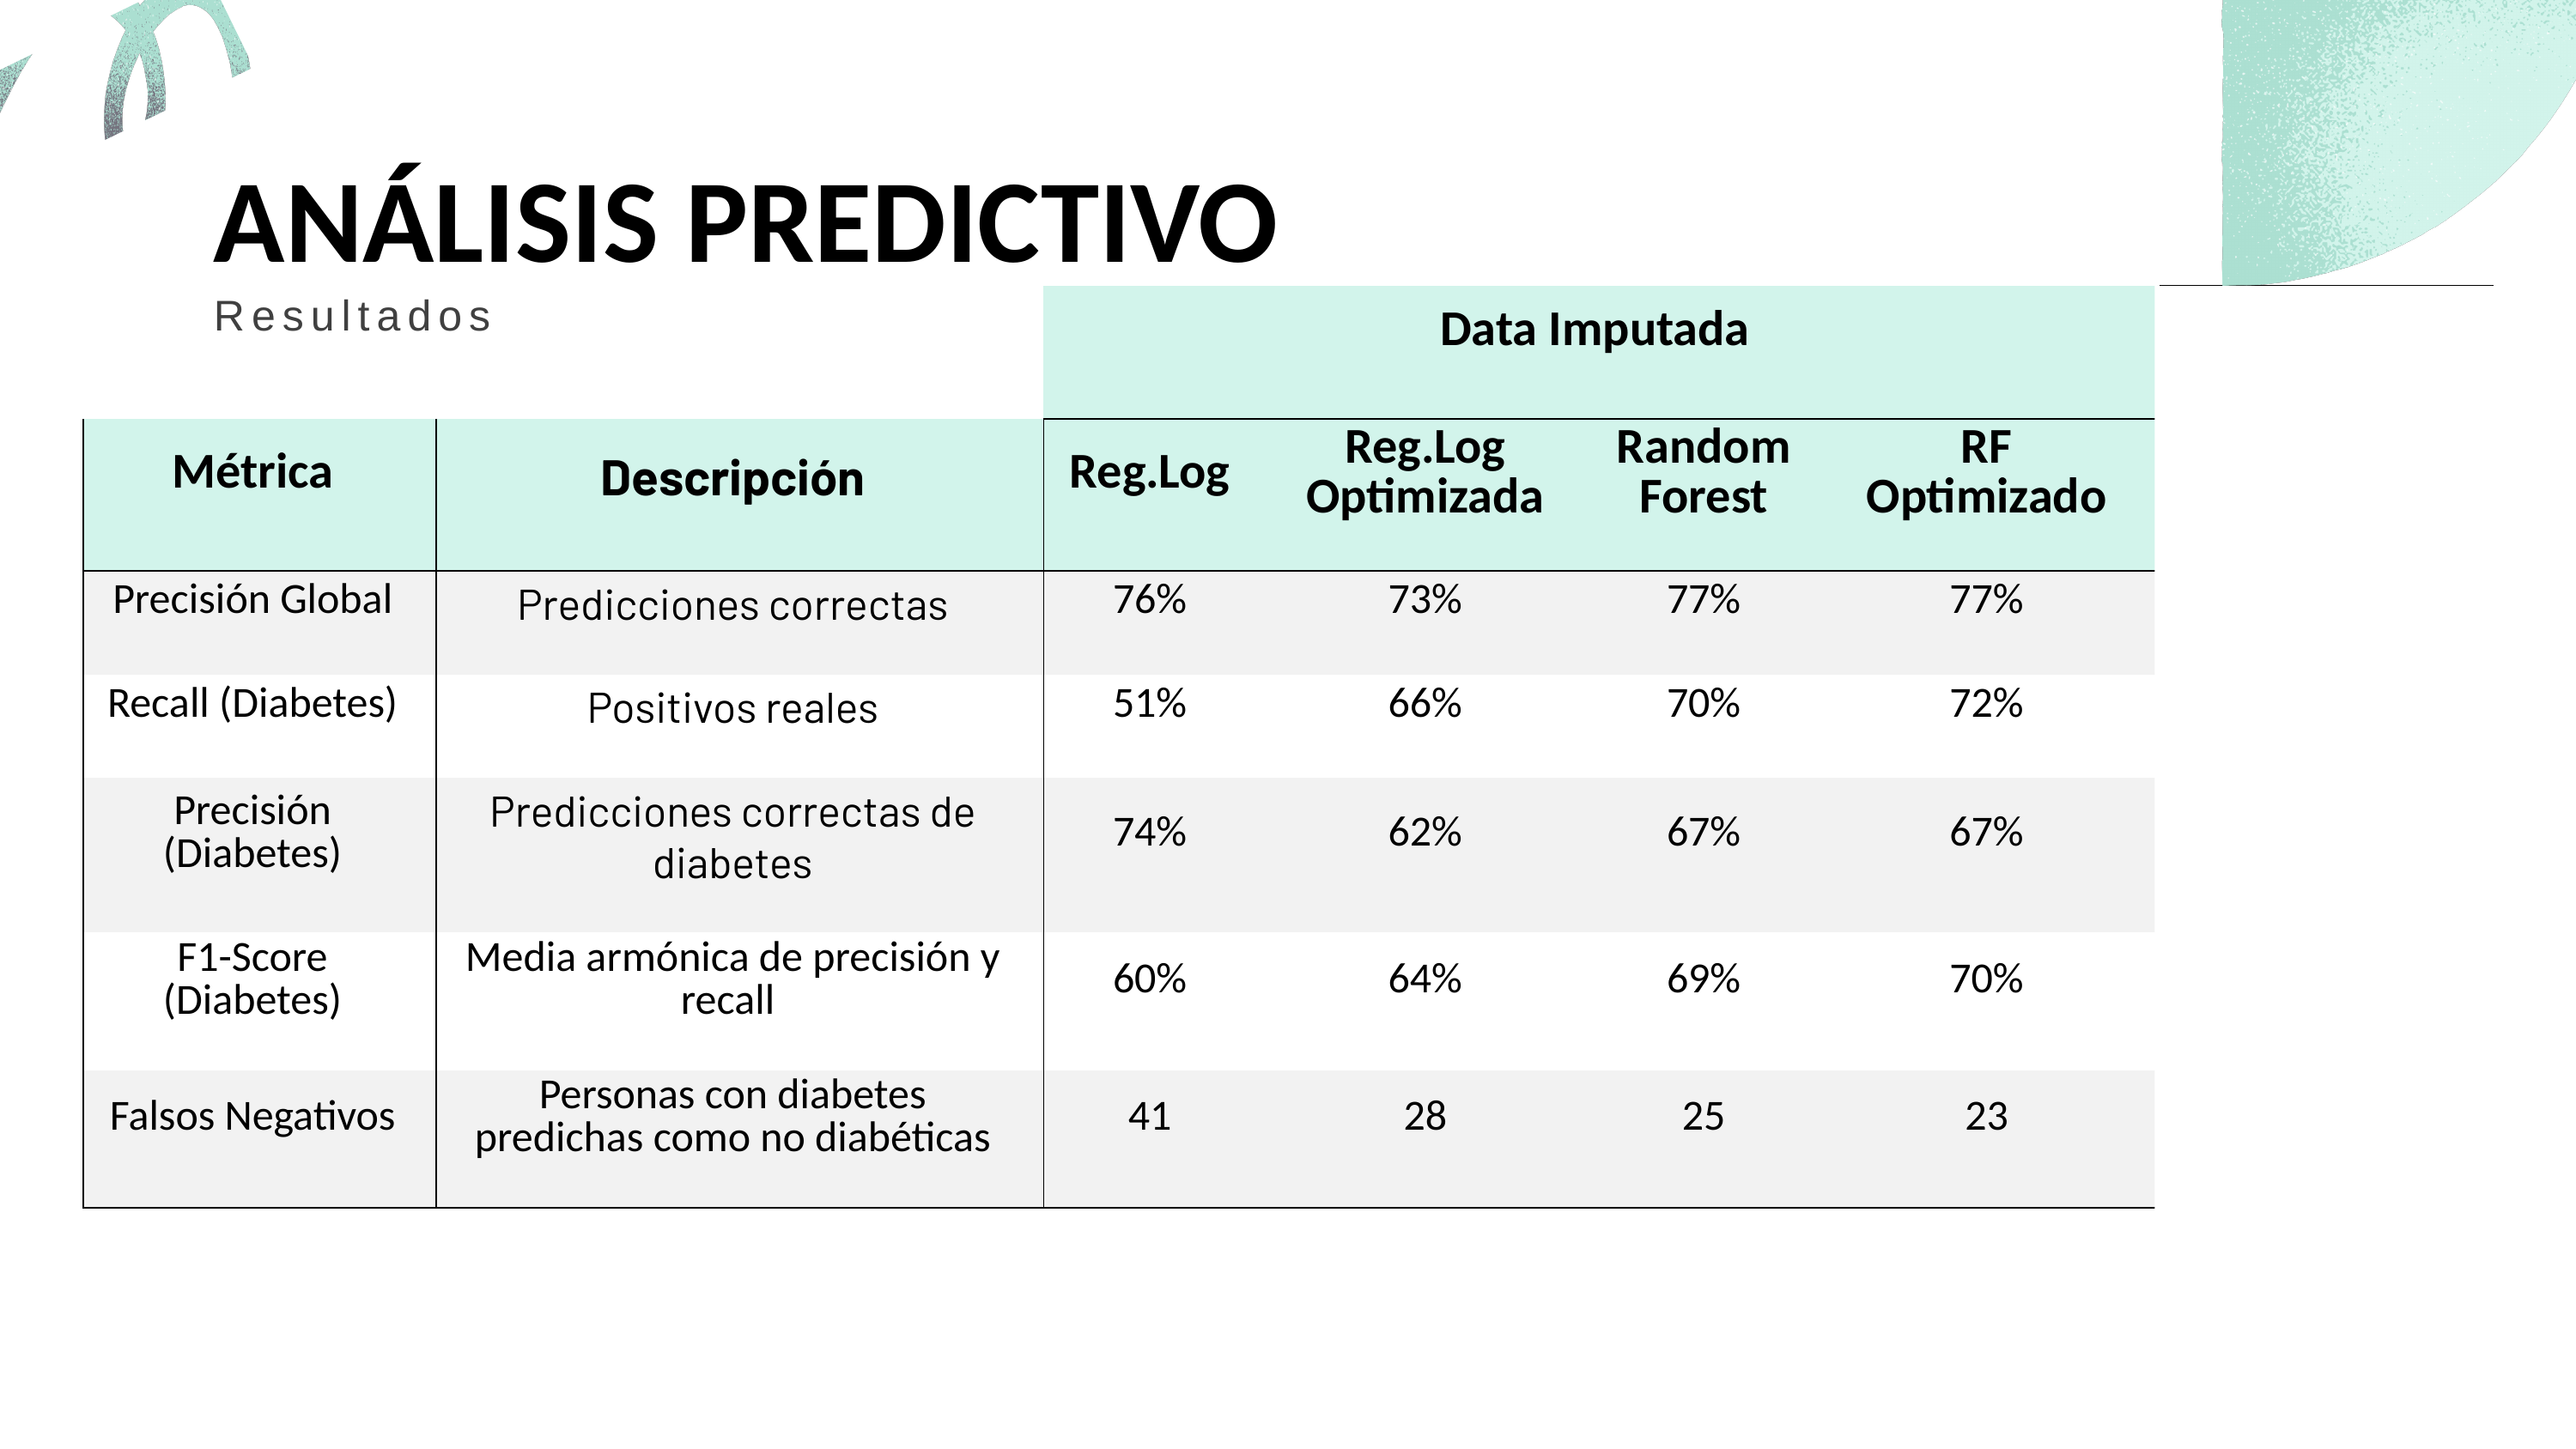

ANÁLISIS PREDICTIVO

|  |  | Data Imputada |  |  |  | Data filtrada |
| --- | --- | --- | --- | --- | --- | --- |
| Métrica | Descripción | Reg.Log | Reg.Log Optimizada | Random Forest | RF Optimizado | Reg.Log |
| Precisión Global | Predicciones correctas | 76% | 73% | 77% | 77% | 84% |
| Recall (Diabetes) | Positivos reales | 51% | 66% | 70% | 72% | 71% |
| Precisión (Diabetes) | Predicciones correctas de diabetes | 74% | 62% | 67% | 67% | 73% |
| F1-Score (Diabetes) | Media armónica de precisión y recall | 60% | 64% | 69% | 70% | 72% |
| Falsos Negativos | Personas con diabetes predichas como no diabéticas | 41 | 28 | 25 | 23 | 10 |
Resultados